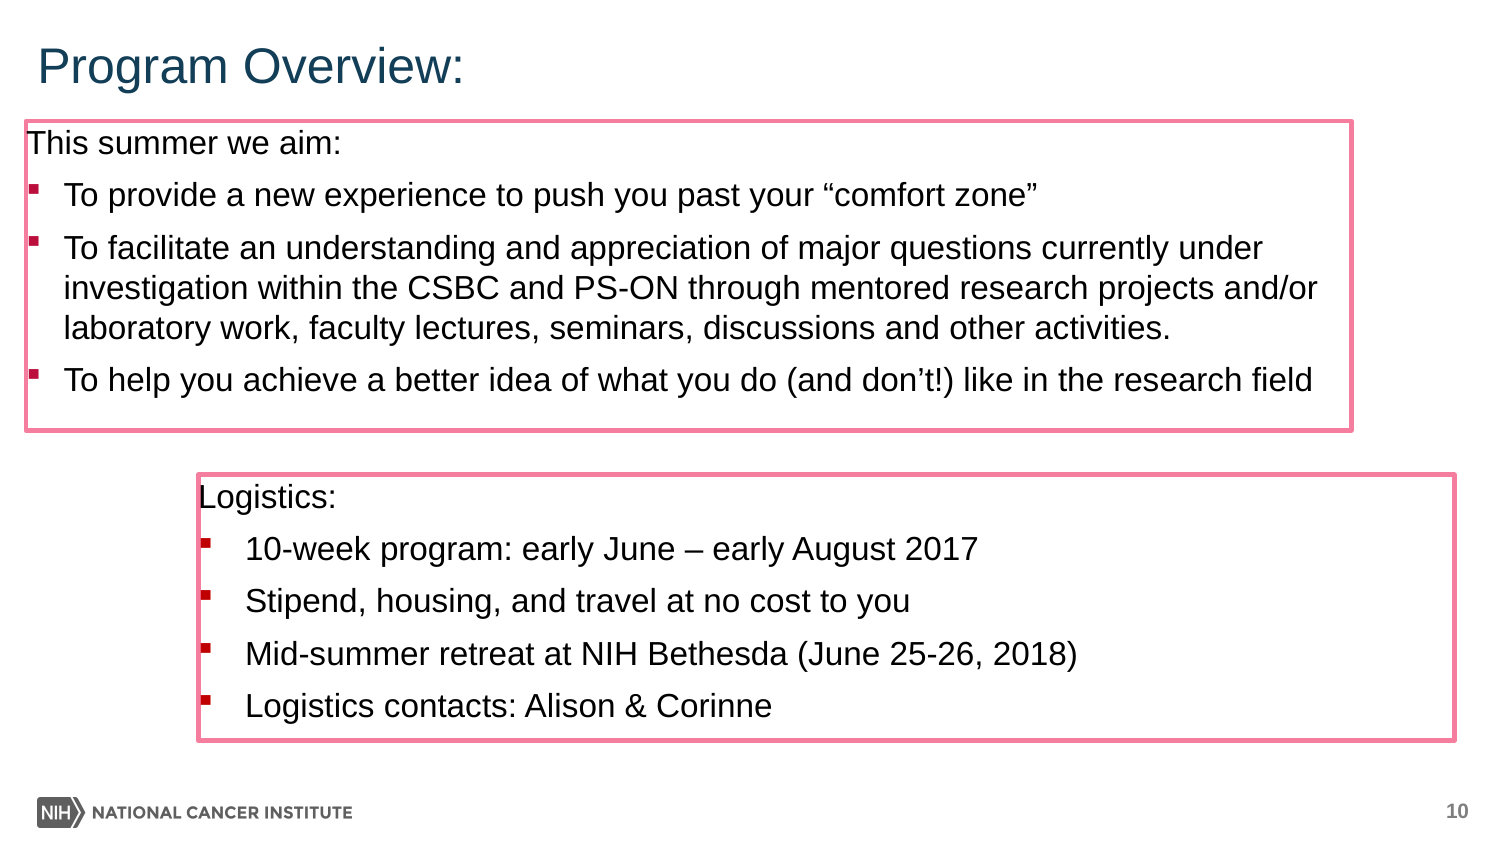

# Program Overview:
This summer we aim:
To provide a new experience to push you past your “comfort zone”
To facilitate an understanding and appreciation of major questions currently under investigation within the CSBC and PS-ON through mentored research projects and/or laboratory work, faculty lectures, seminars, discussions and other activities.
To help you achieve a better idea of what you do (and don’t!) like in the research field

Logistics:
10-week program: early June – early August 2017
Stipend, housing, and travel at no cost to you
Mid-summer retreat at NIH Bethesda (June 25-26, 2018)
Logistics contacts: Alison & Corinne